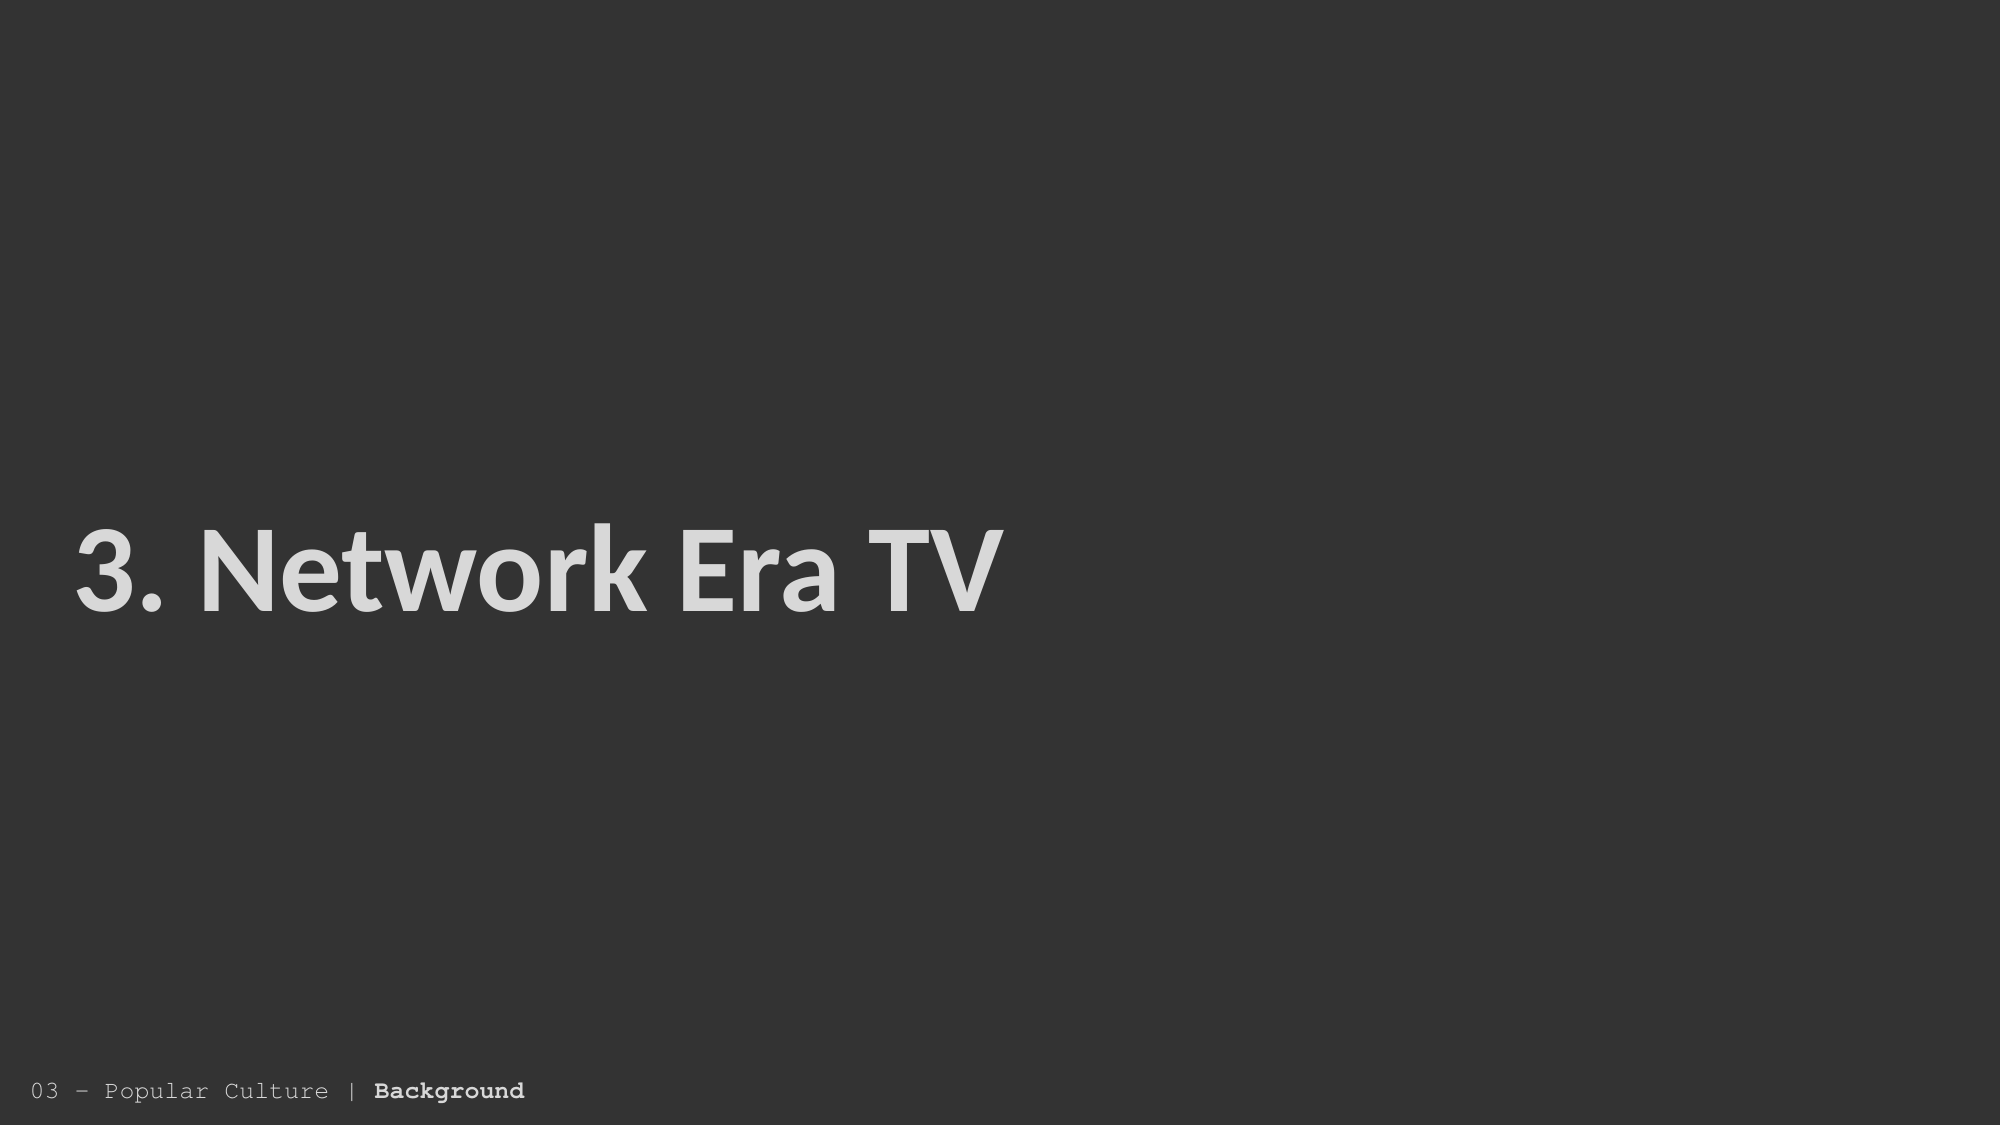

3. Network Era TV
03 – Popular Culture | Background